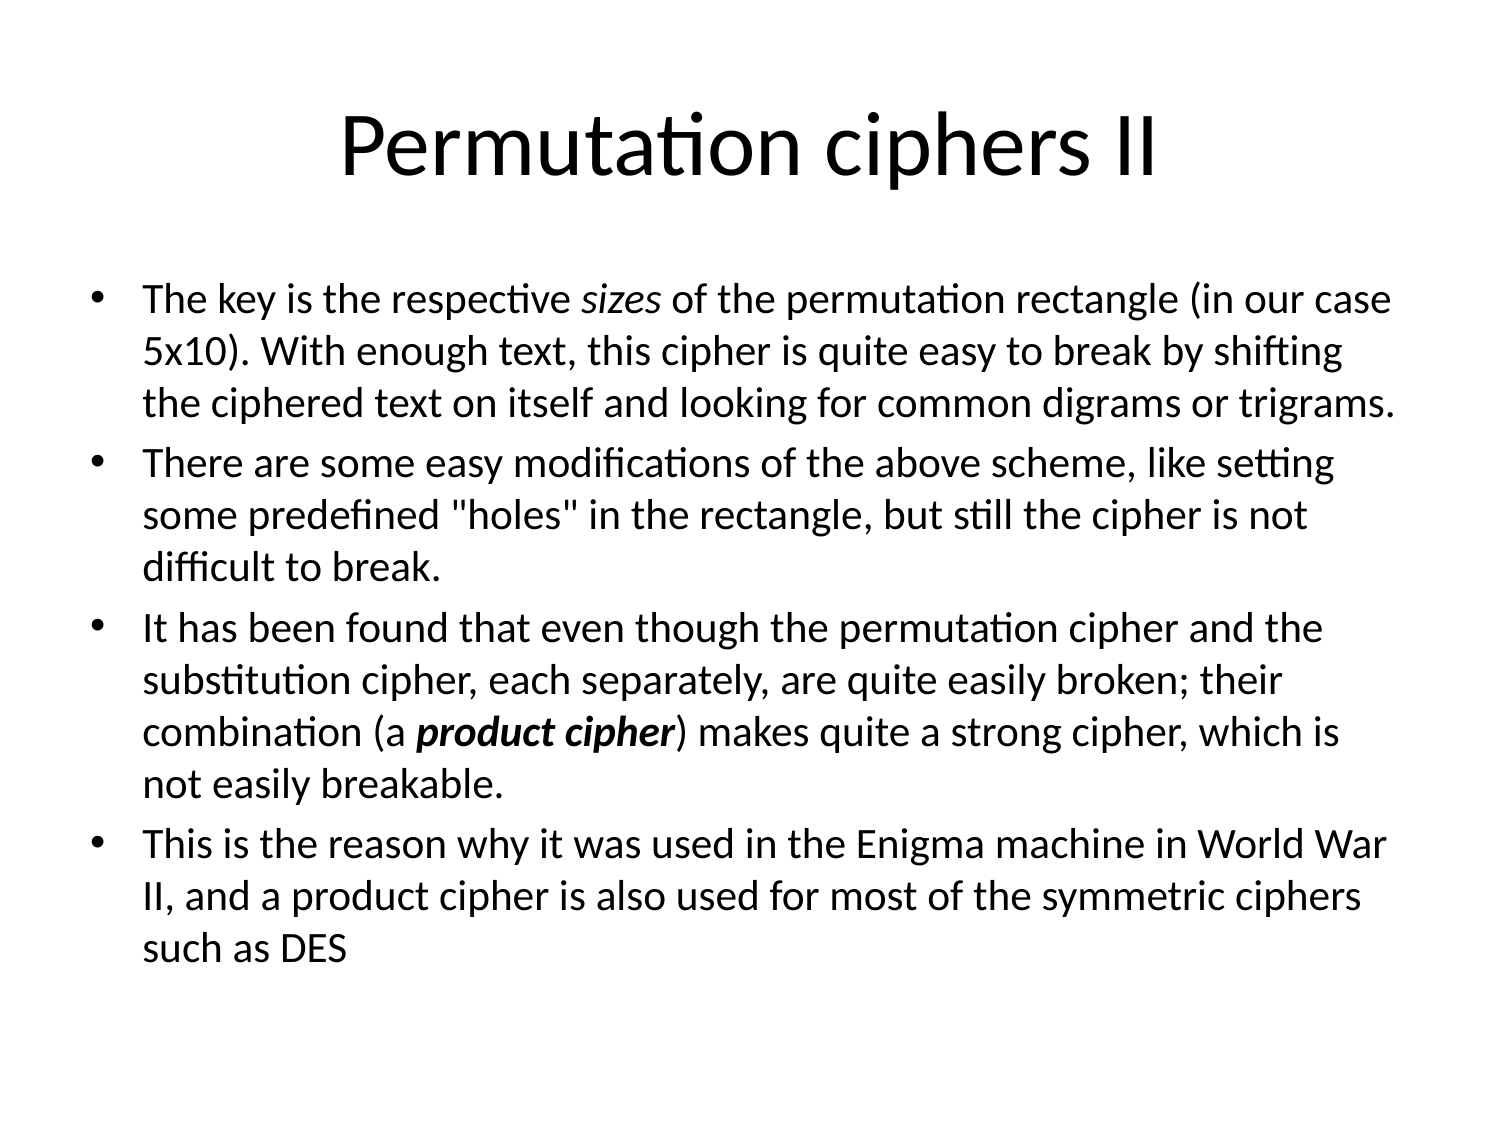

# Permutation ciphers II
The key is the respective sizes of the permutation rectangle (in our case 5x10). With enough text, this cipher is quite easy to break by shifting the ciphered text on itself and looking for common digrams or trigrams.
There are some easy modifications of the above scheme, like setting some predefined "holes" in the rectangle, but still the cipher is not difficult to break.
It has been found that even though the permutation cipher and the substitution cipher, each separately, are quite easily broken; their combination (a product cipher) makes quite a strong cipher, which is not easily breakable.
This is the reason why it was used in the Enigma machine in World War II, and a product cipher is also used for most of the symmetric ciphers such as DES